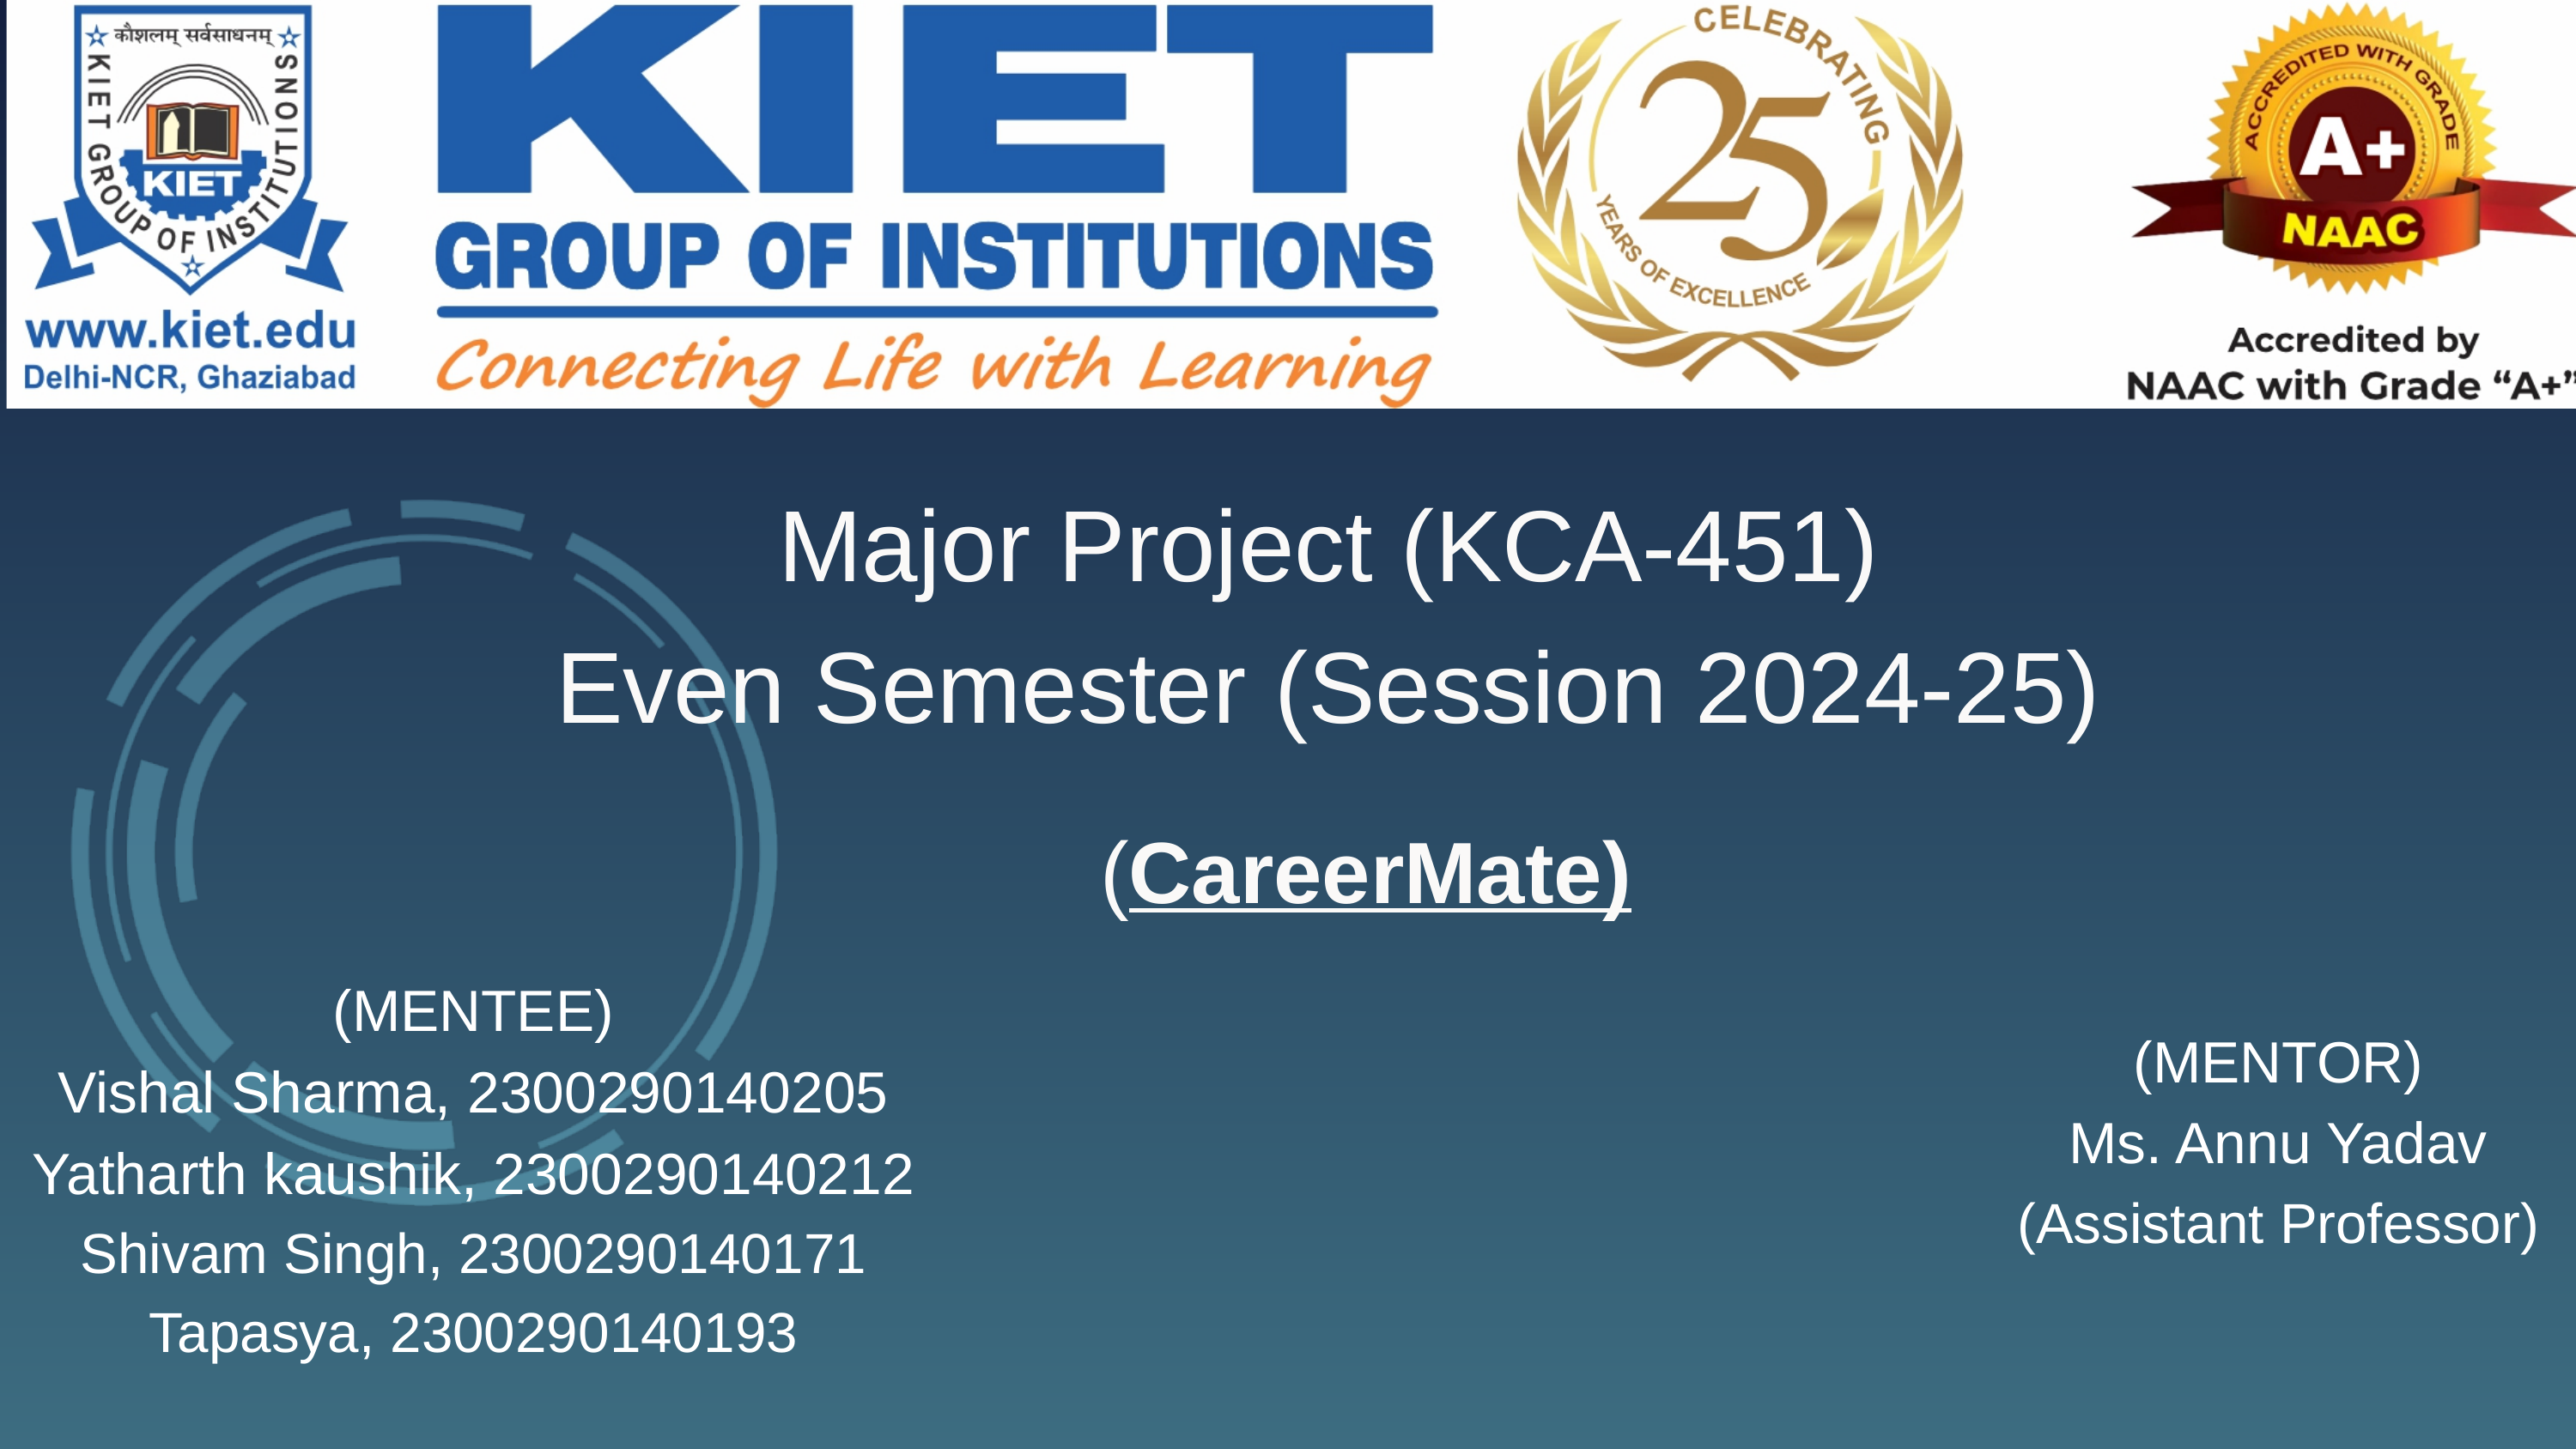

PAGE 01
Major Project (KCA-451)
Even Semester (Session 2024-25)

(CareerMate)
(MENTEE)
Vishal Sharma, 2300290140205
Yatharth kaushik, 2300290140212
Shivam Singh, 2300290140171
Tapasya, 2300290140193

(MENTOR)
Ms. Annu Yadav
(Assistant Professor)